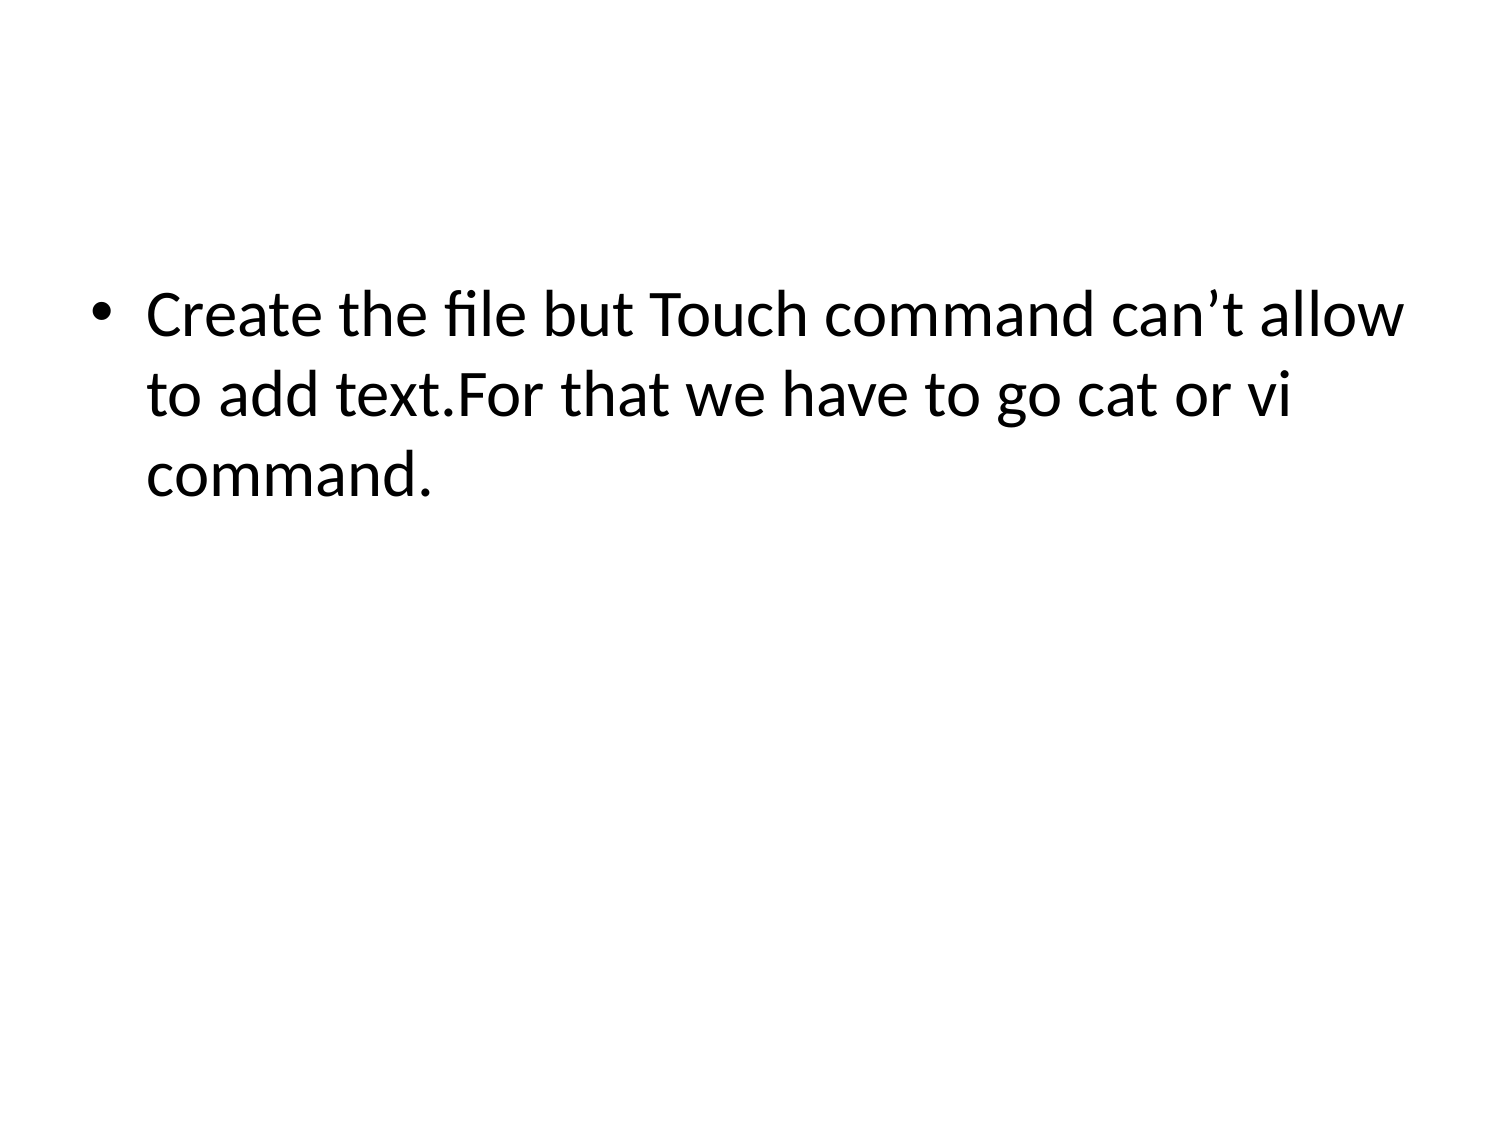

#
Create the file but Touch command can’t allow to add text.For that we have to go cat or vi command.